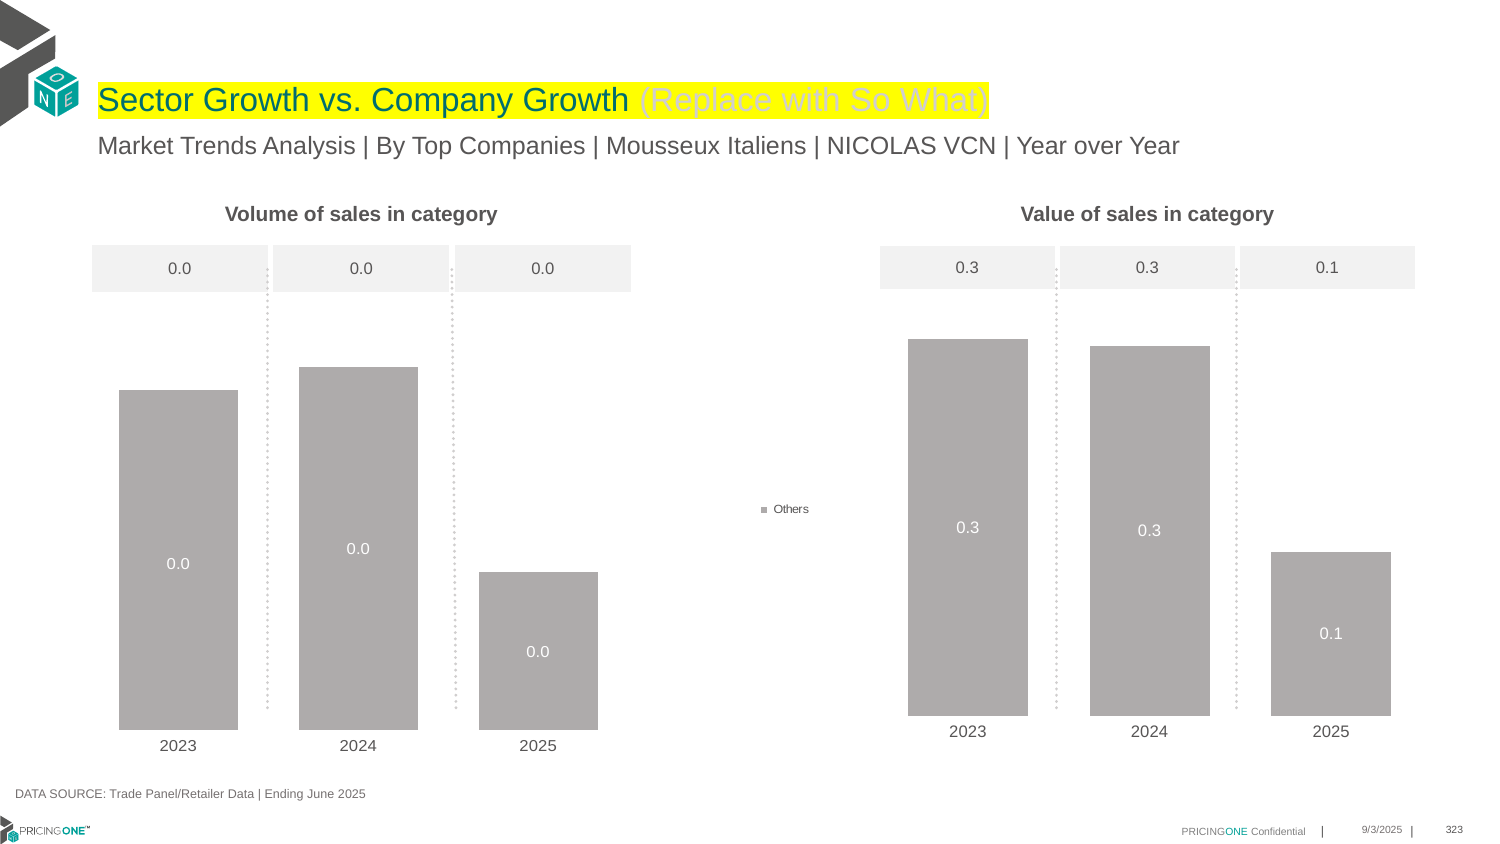

# Sector Growth vs. Company Growth (Replace with So What)
Market Trends Analysis | By Top Companies | Mousseux Italiens | NICOLAS VCN | Year over Year
| Value of sales in category |  |  |
| --- | --- | --- |
| 0.3 | 0.3 | 0.1 |
| Volume of sales in category |  |  |
| --- | --- | --- |
| 0.0 | 0.0 | 0.0 |

### Chart

| Category | Others |
|---|---|
| 2023 | 0.315548 |
| 2024 | 0.309998 |
| 2025 | 0.137842 |

### Chart

| Category | Others |
|---|---|
| 2023 | 0.023583 |
| 2024 | 0.025212 |
| 2025 | 0.011025 |
DATA SOURCE: Trade Panel/Retailer Data | Ending June 2025

9/3/2025
323